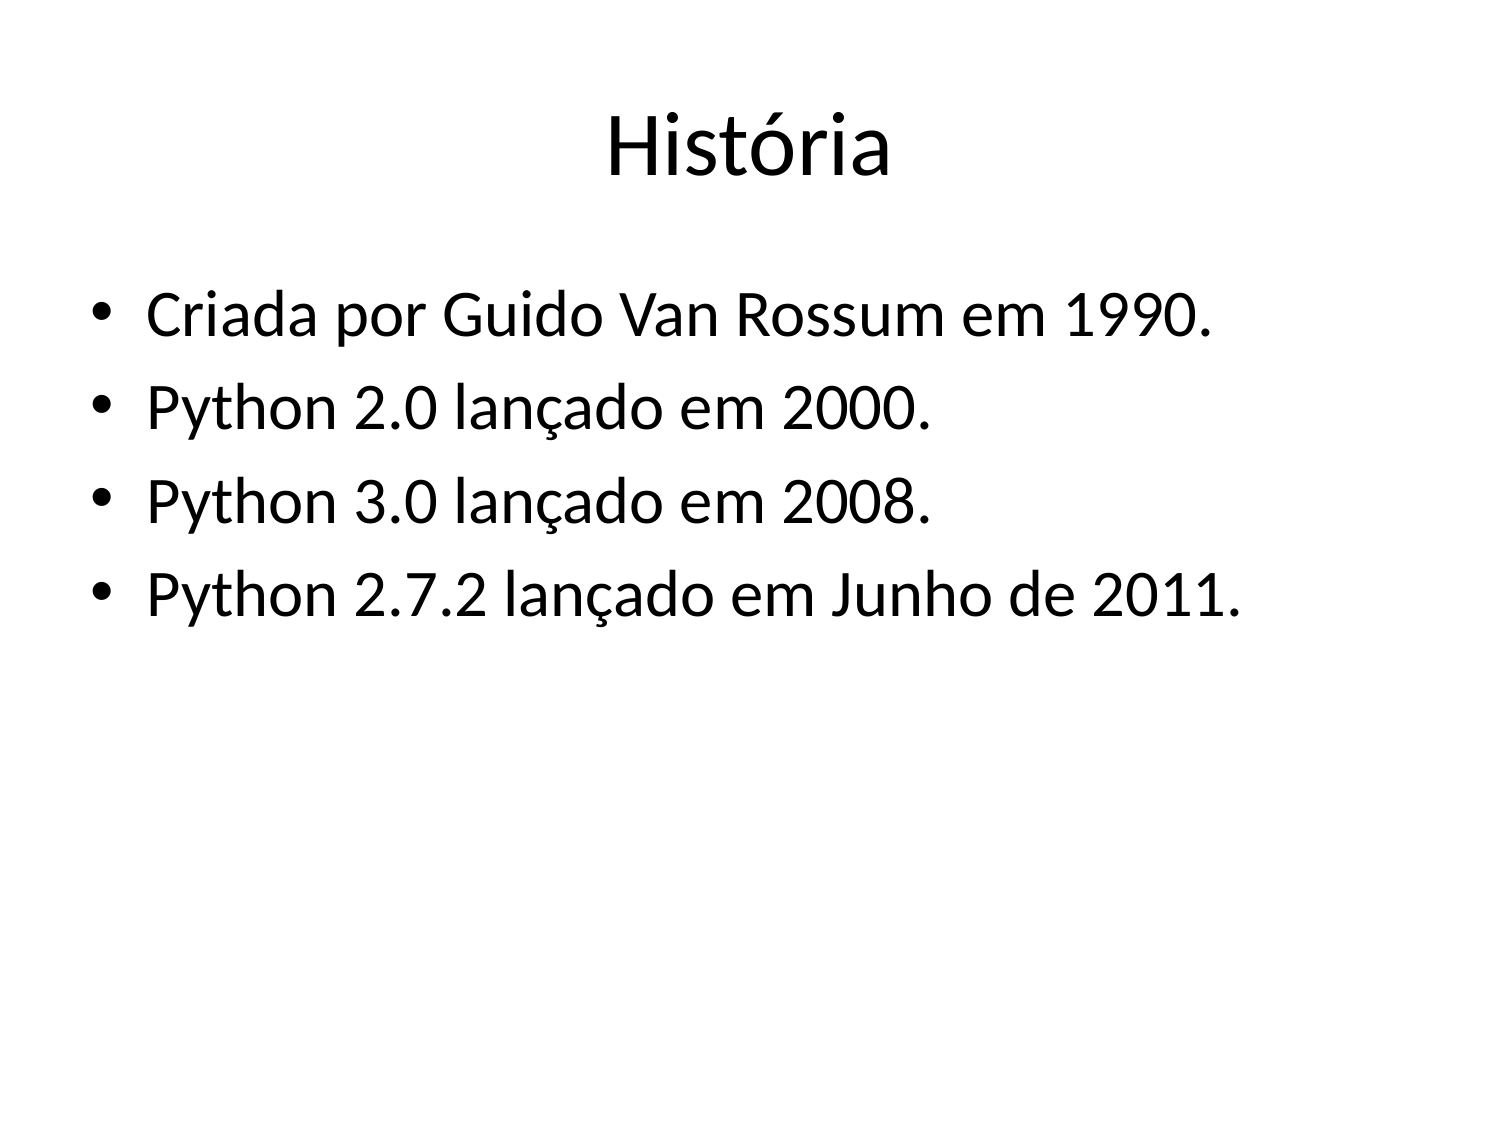

# História
Criada por Guido Van Rossum em 1990.
Python 2.0 lançado em 2000.
Python 3.0 lançado em 2008.
Python 2.7.2 lançado em Junho de 2011.